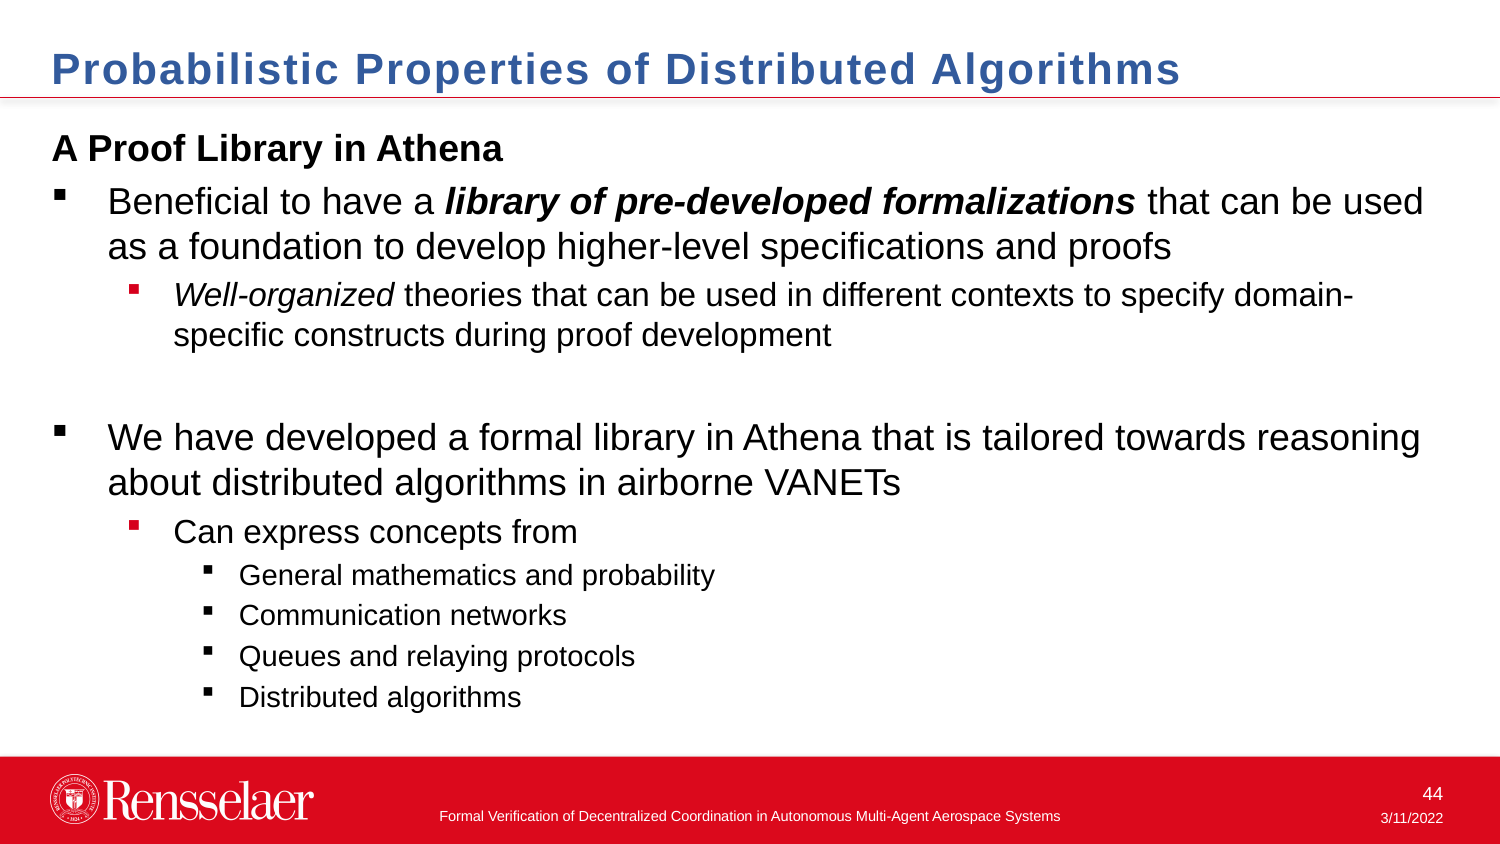

Probabilistic Properties of Distributed Algorithms
A Proof Library in Athena
Beneficial to have a library of pre-developed formalizations that can be used as a foundation to develop higher-level specifications and proofs
Well-organized theories that can be used in different contexts to specify domain-specific constructs during proof development

We have developed a formal library in Athena that is tailored towards reasoning about distributed algorithms in airborne VANETs
Can express concepts from
General mathematics and probability
Communication networks
Queues and relaying protocols
Distributed algorithms